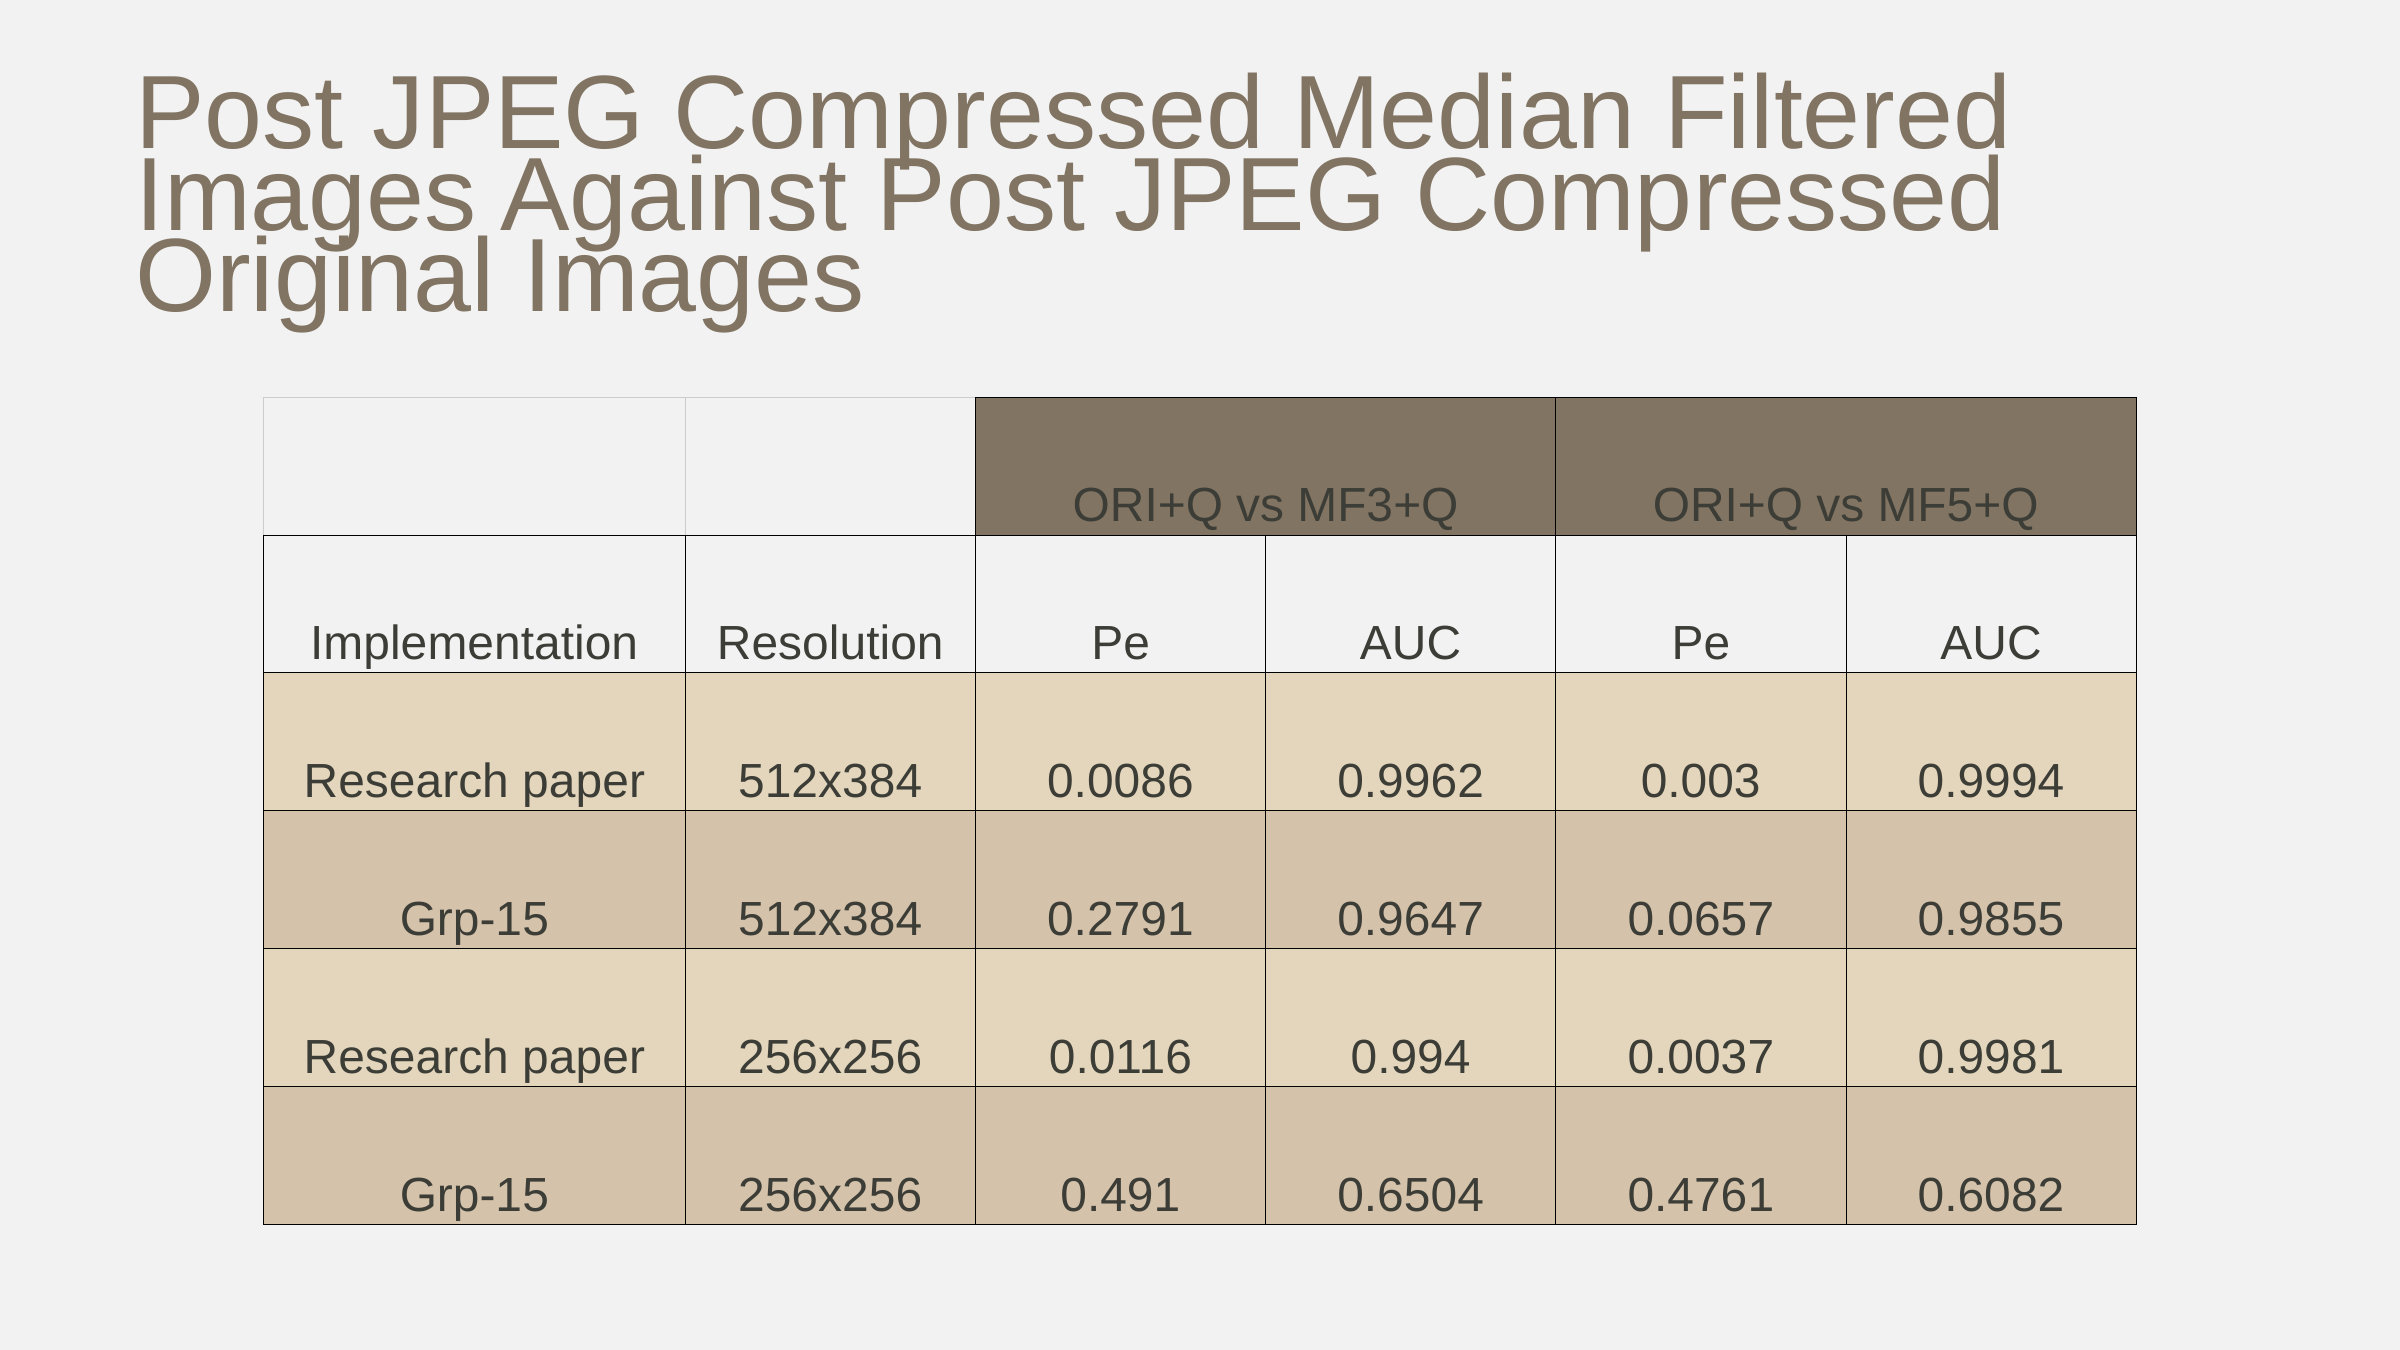

# Post JPEG Compressed Median Filtered Images Against Post JPEG Compressed Original Images
|  |  | ORI+Q vs MF3+Q |  | ORI+Q vs MF5+Q |  |
| --- | --- | --- | --- | --- | --- |
| Implementation | Resolution | Pe | AUC | Pe | AUC |
| Research paper | 512x384 | 0.0086 | 0.9962 | 0.003 | 0.9994 |
| Grp-15 | 512x384 | 0.2791 | 0.9647 | 0.0657 | 0.9855 |
| Research paper | 256x256 | 0.0116 | 0.994 | 0.0037 | 0.9981 |
| Grp-15 | 256x256 | 0.491 | 0.6504 | 0.4761 | 0.6082 |